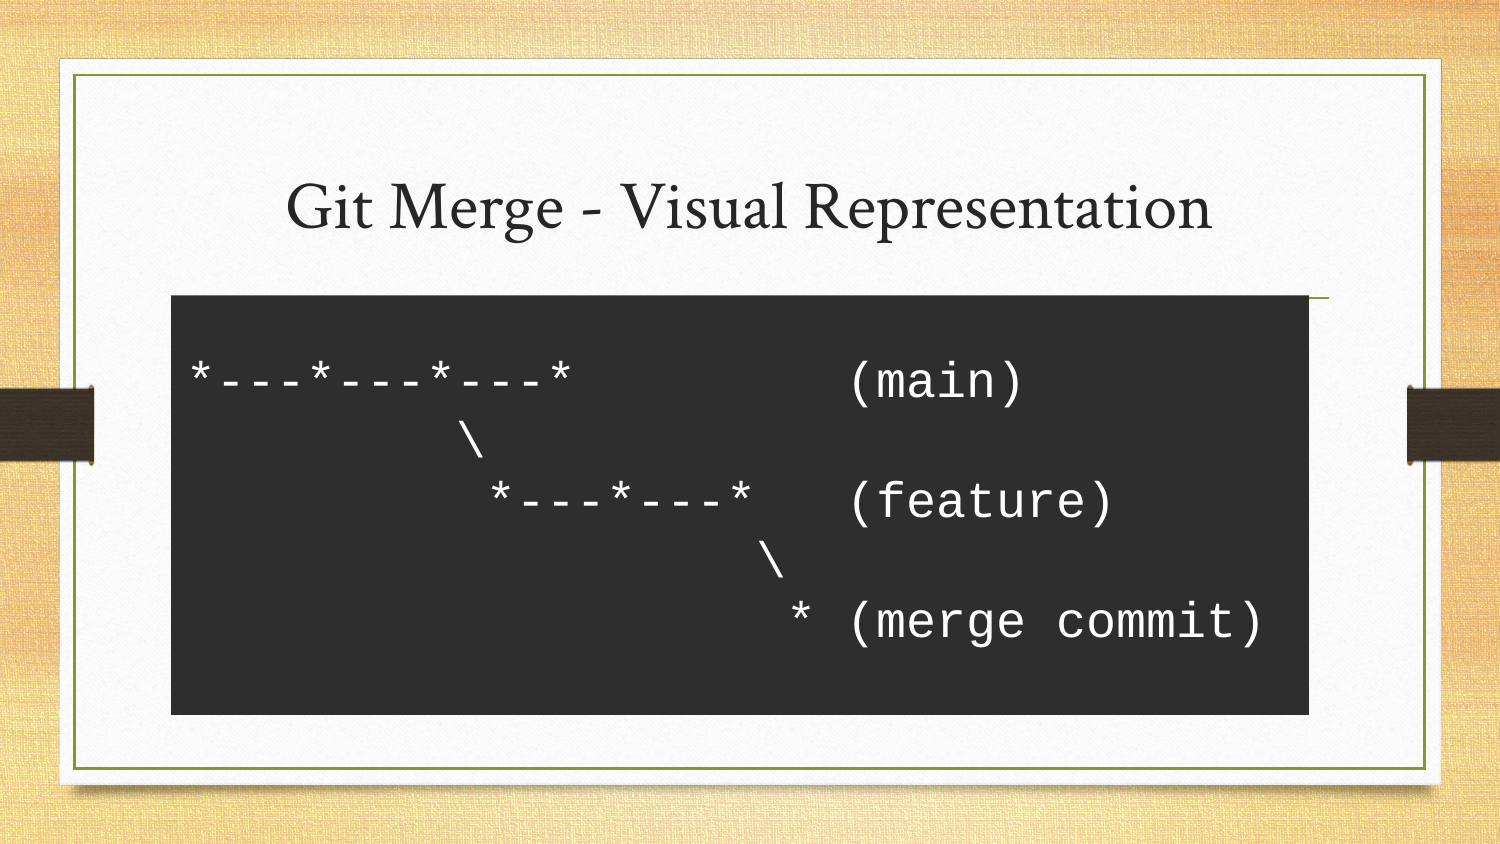

# Git Merge - Visual Representation

*---*---*---*         (main)
         \
          *---*---*   (feature)
                   \
                    * (merge commit)